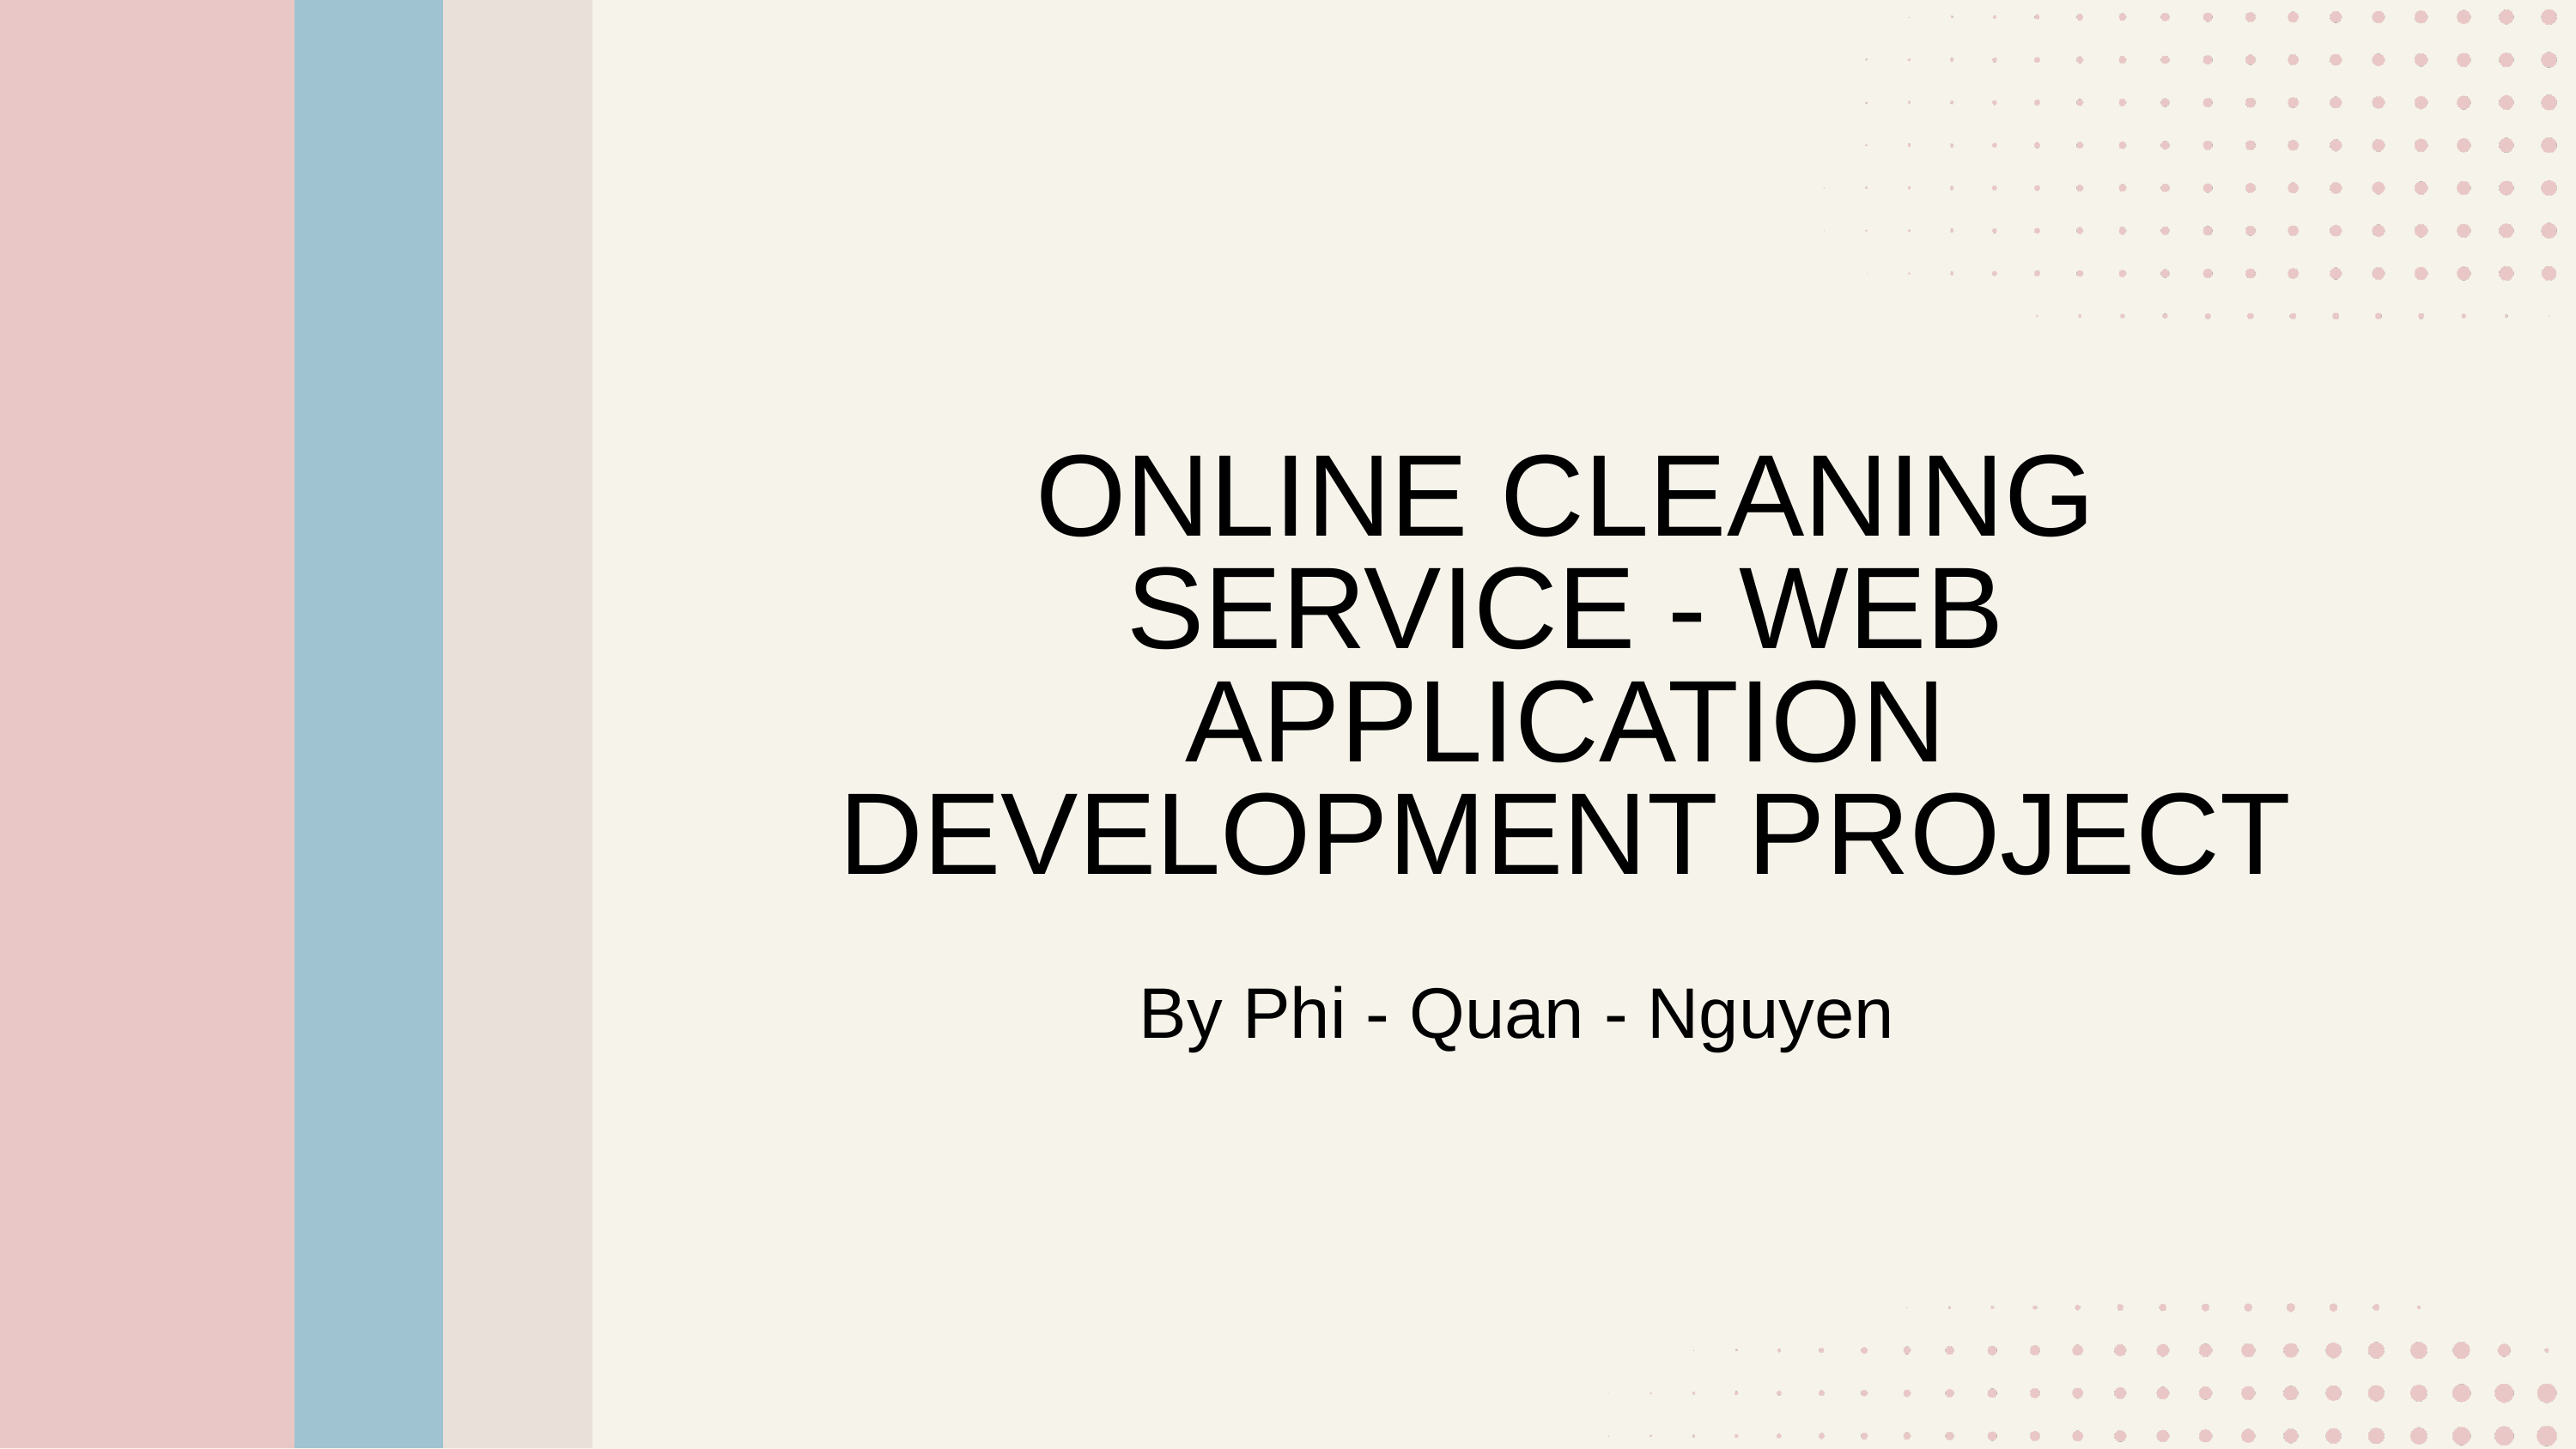

ONLINE CLEANING SERVICE - WEB APPLICATION DEVELOPMENT PROJECT
By Phi - Quan - Nguyen